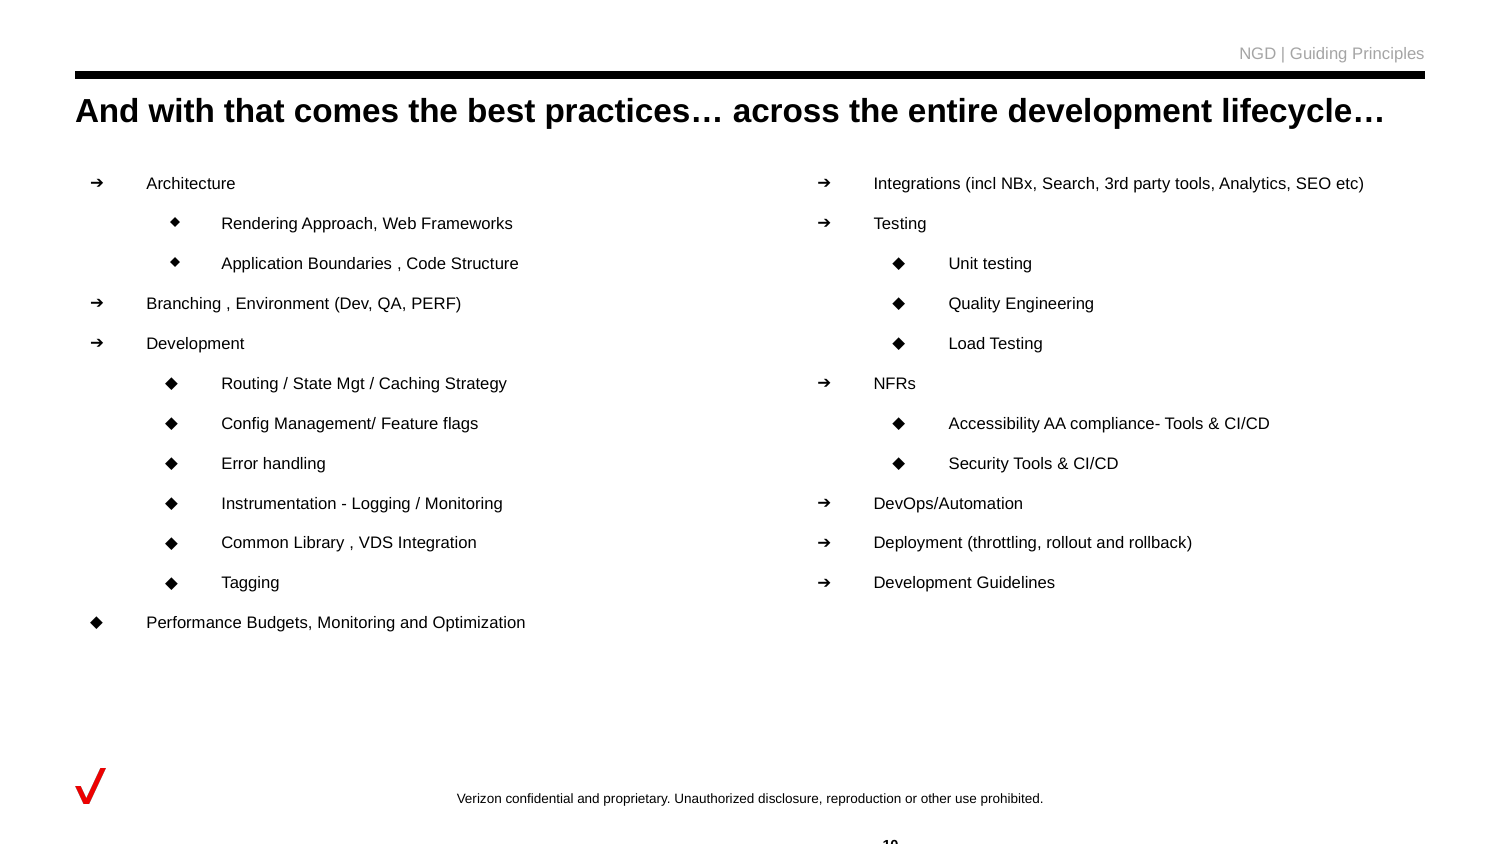

NGD | Guiding Principles
# And with that comes the best practices… across the entire development lifecycle…
Architecture
Rendering Approach, Web Frameworks
Application Boundaries , Code Structure
Branching , Environment (Dev, QA, PERF)
Development
Routing / State Mgt / Caching Strategy
Config Management/ Feature flags
Error handling
Instrumentation - Logging / Monitoring
Common Library , VDS Integration
Tagging
Performance Budgets, Monitoring and Optimization
Integrations (incl NBx, Search, 3rd party tools, Analytics, SEO etc)
Testing
Unit testing
Quality Engineering
Load Testing
NFRs
Accessibility AA compliance- Tools & CI/CD
Security Tools & CI/CD
DevOps/Automation
Deployment (throttling, rollout and rollback)
Development Guidelines
10